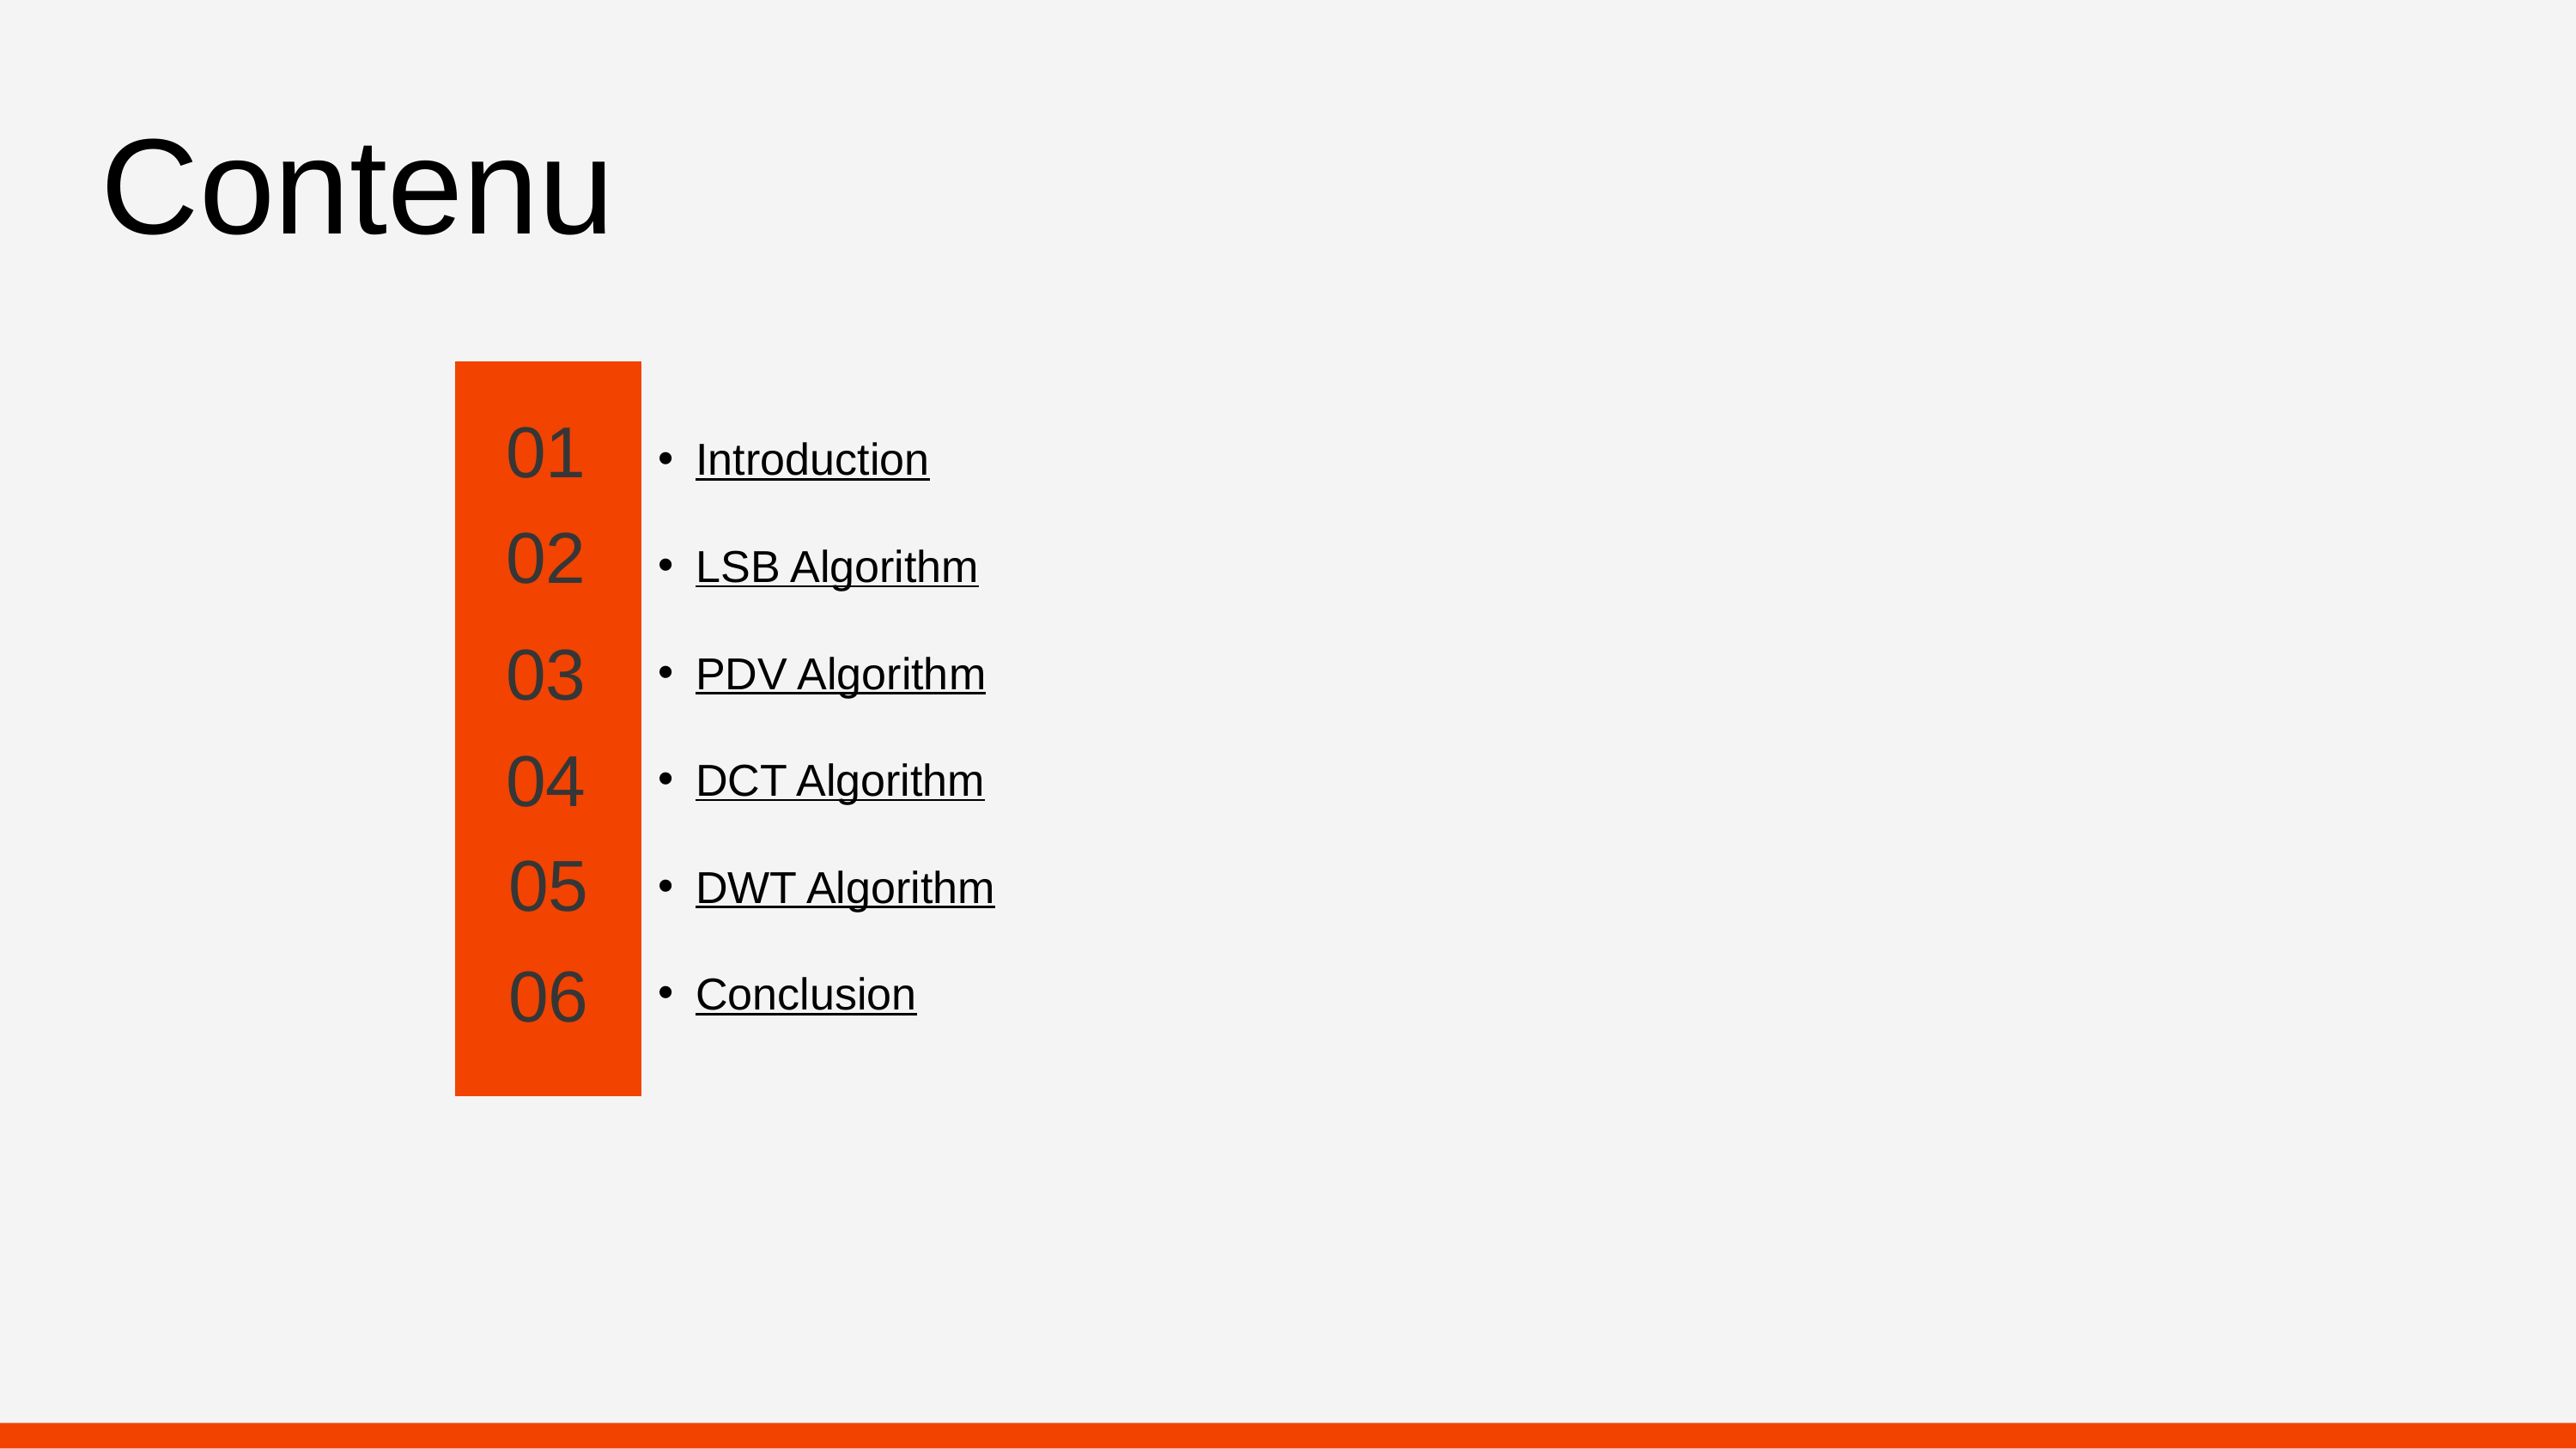

Contenu

01
Introduction
02
LSB Algorithm
03
PDV Algorithm
04
DCT Algorithm
05
DWT Algorithm
06
Conclusion